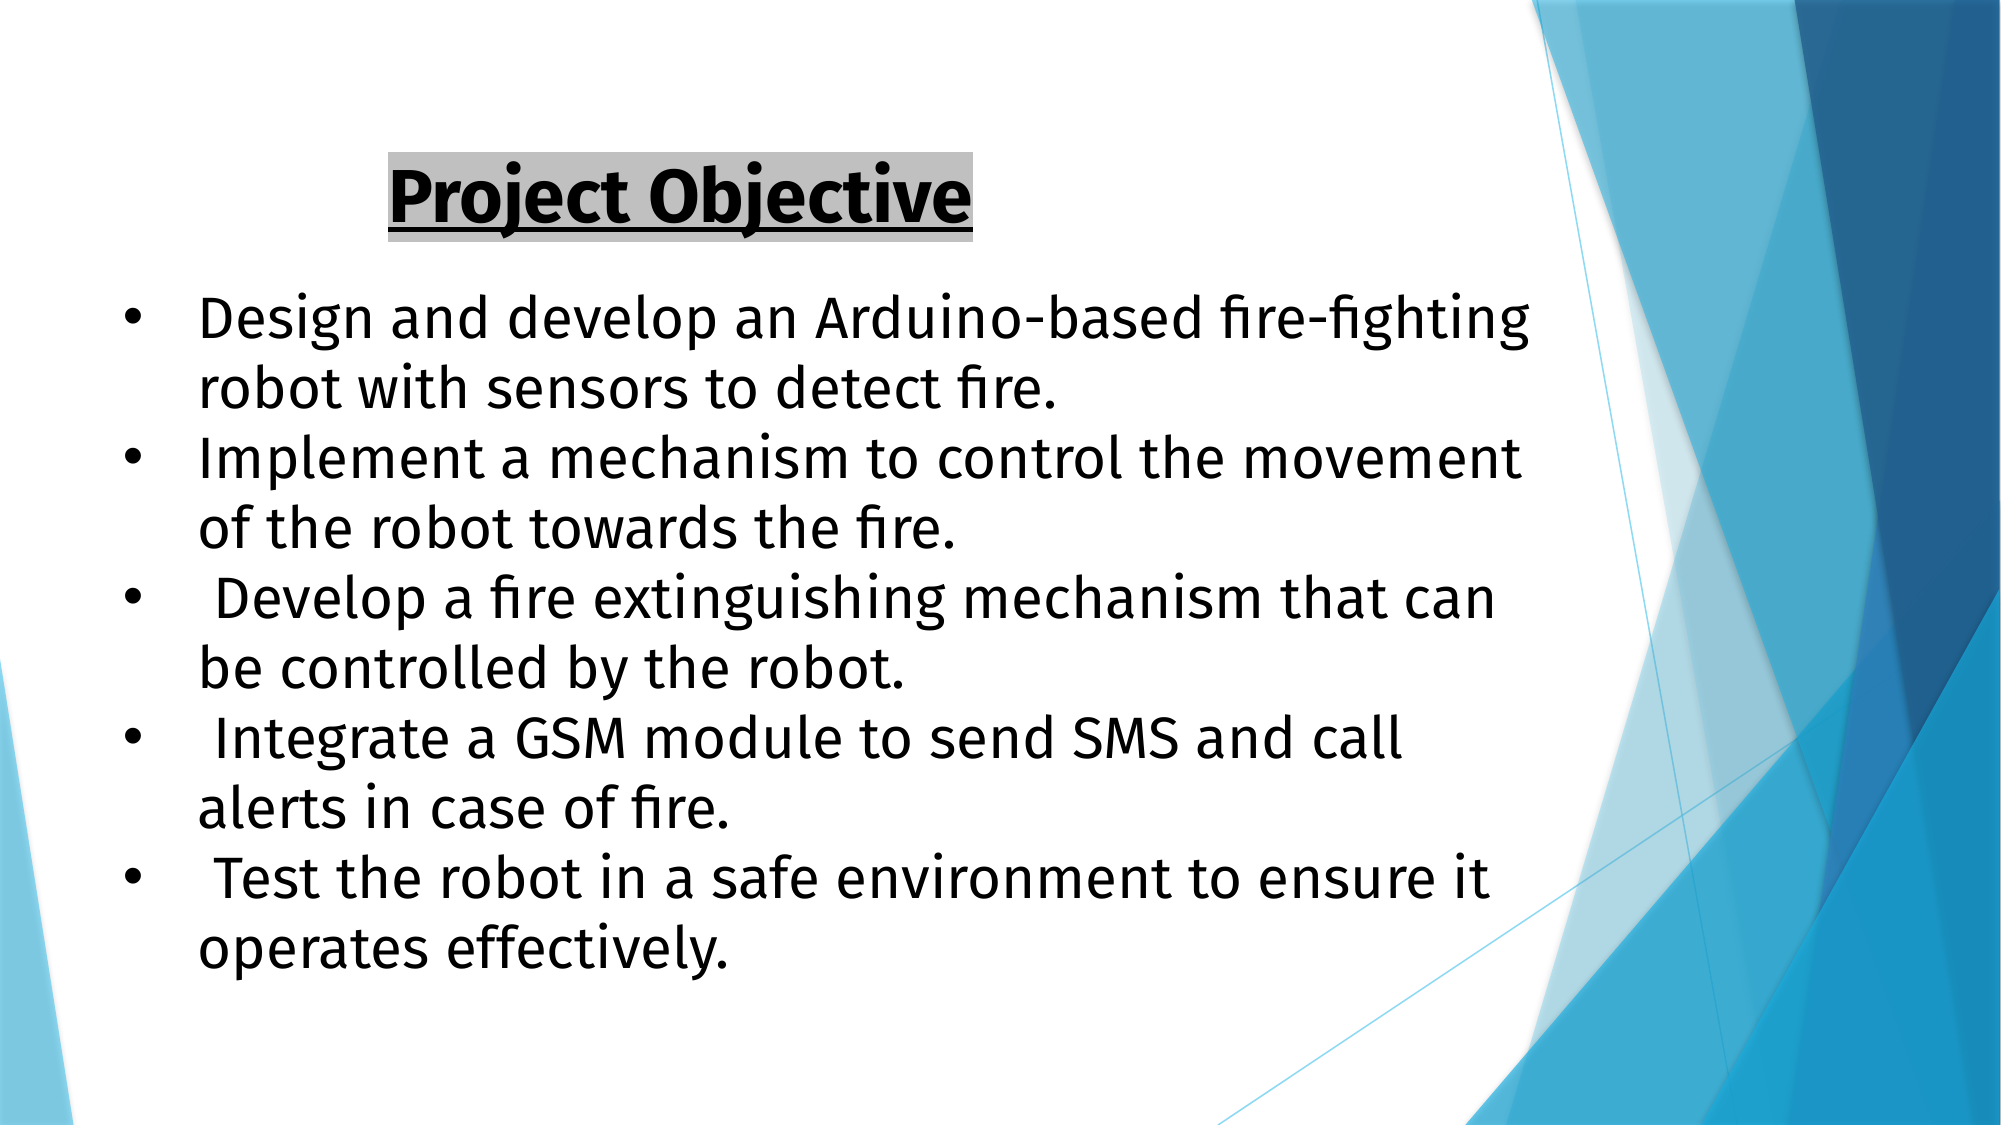

Project Objective
Design and develop an Arduino-based fire-fighting robot with sensors to detect fire.
Implement a mechanism to control the movement of the robot towards the fire.
 Develop a fire extinguishing mechanism that can be controlled by the robot.
 Integrate a GSM module to send SMS and call alerts in case of fire.
 Test the robot in a safe environment to ensure it operates effectively.